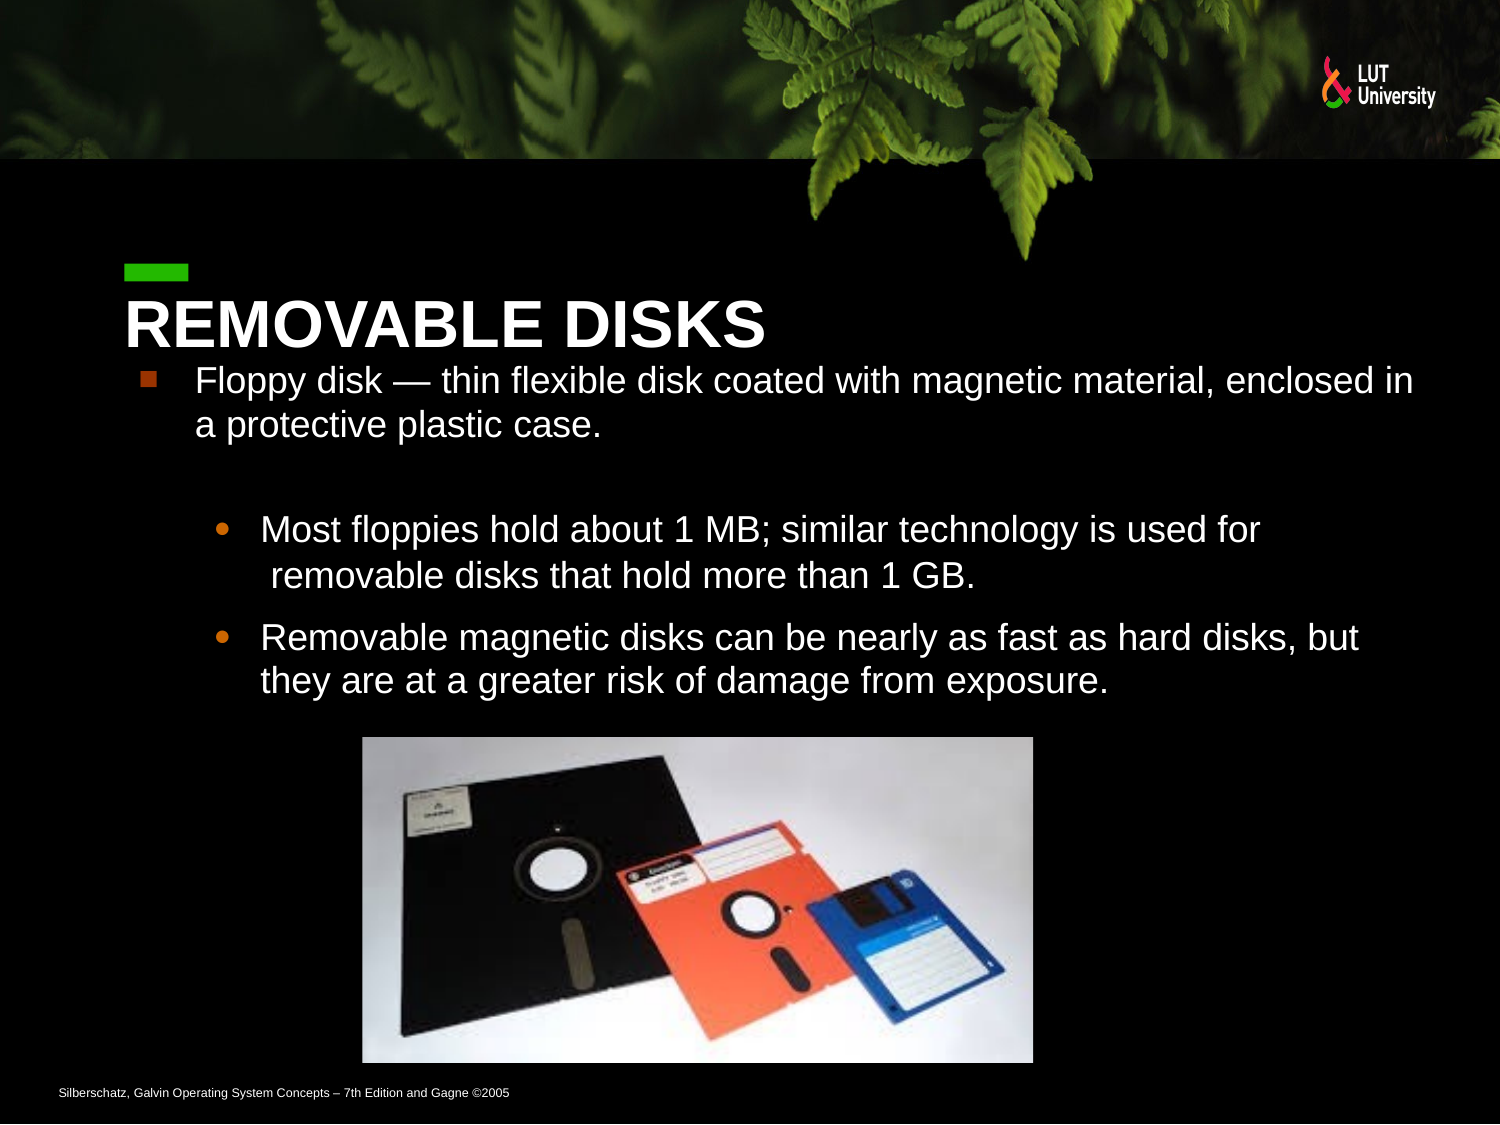

# Removable Disks
Floppy disk — thin flexible disk coated with magnetic material, enclosed in  a protective plastic case.

Most floppies hold about 1 MB; similar technology is used for  removable disks that hold more than 1 GB.
Removable magnetic disks can be nearly as fast as hard disks, but  they are at a greater risk of damage from exposure.

Silberschatz, Galvin Operating System Concepts – 7th Edition and Gagne ©2005